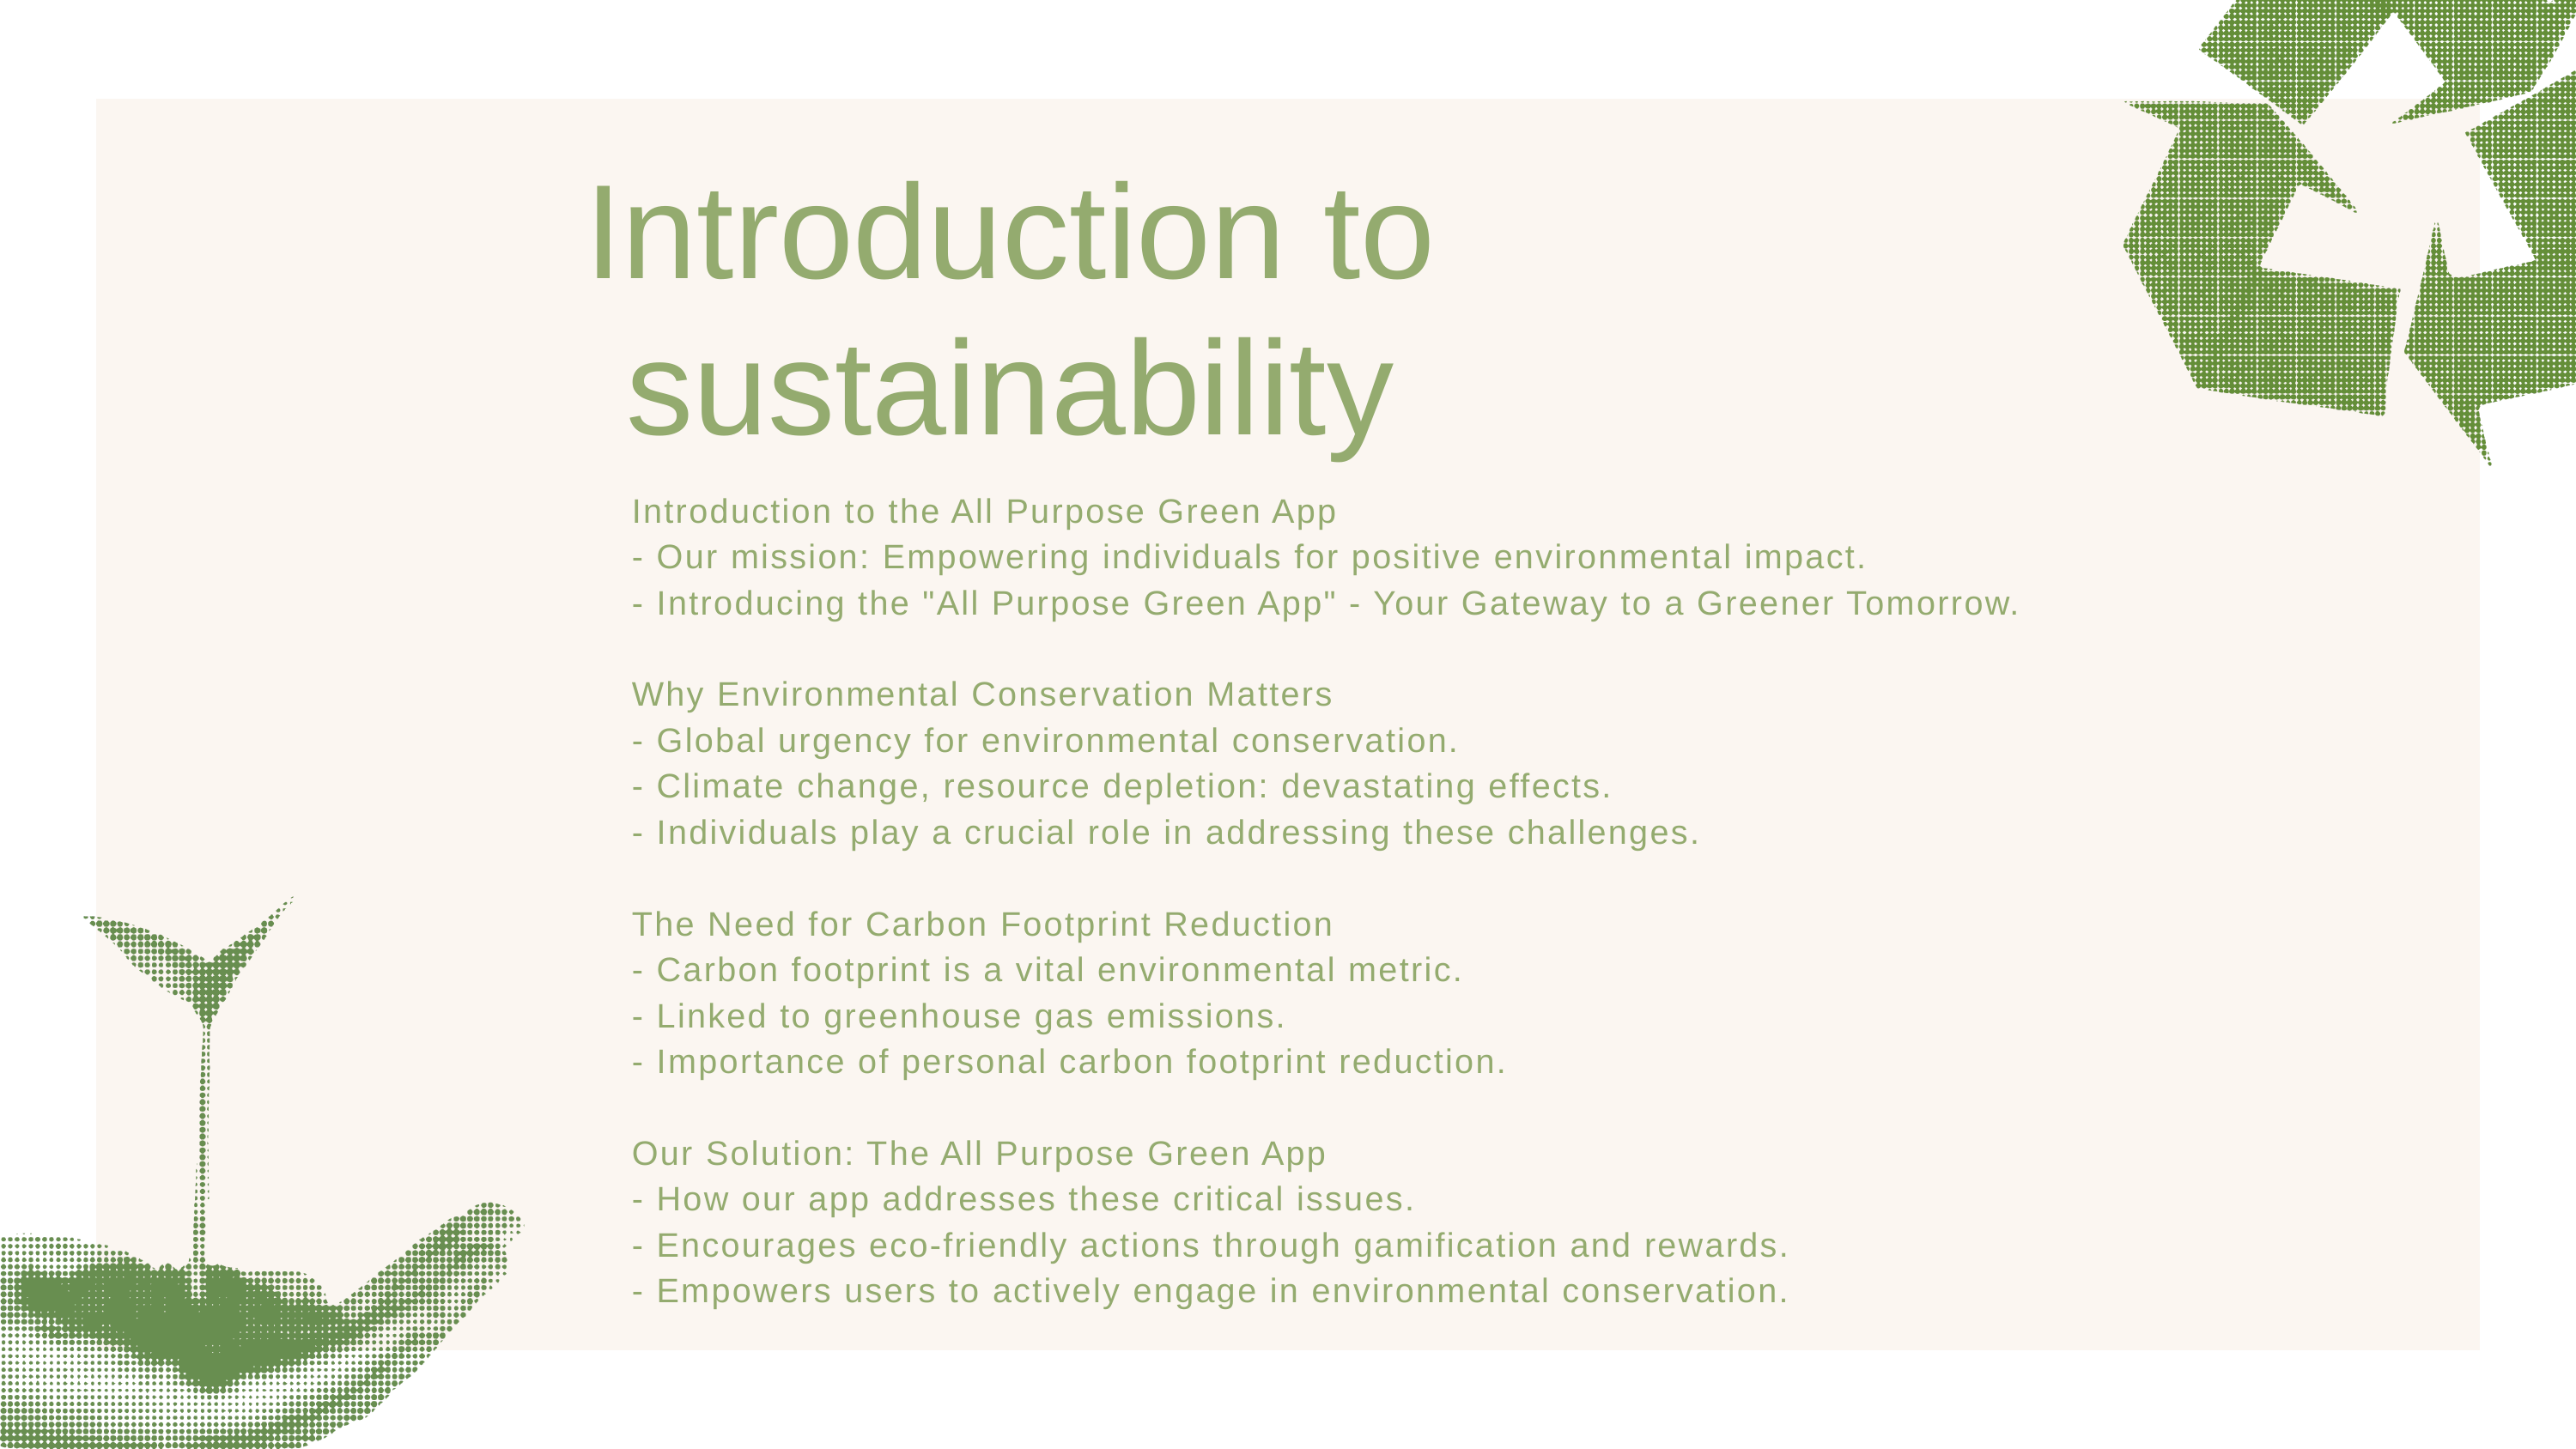

Introduction to sustainability
Introduction to the All Purpose Green App
- Our mission: Empowering individuals for positive environmental impact.
- Introducing the "All Purpose Green App" - Your Gateway to a Greener Tomorrow.

Why Environmental Conservation Matters
- Global urgency for environmental conservation.
- Climate change, resource depletion: devastating effects.
- Individuals play a crucial role in addressing these challenges.

The Need for Carbon Footprint Reduction
- Carbon footprint is a vital environmental metric.
- Linked to greenhouse gas emissions.
- Importance of personal carbon footprint reduction.

Our Solution: The All Purpose Green App
- How our app addresses these critical issues.
- Encourages eco-friendly actions through gamification and rewards.
- Empowers users to actively engage in environmental conservation.